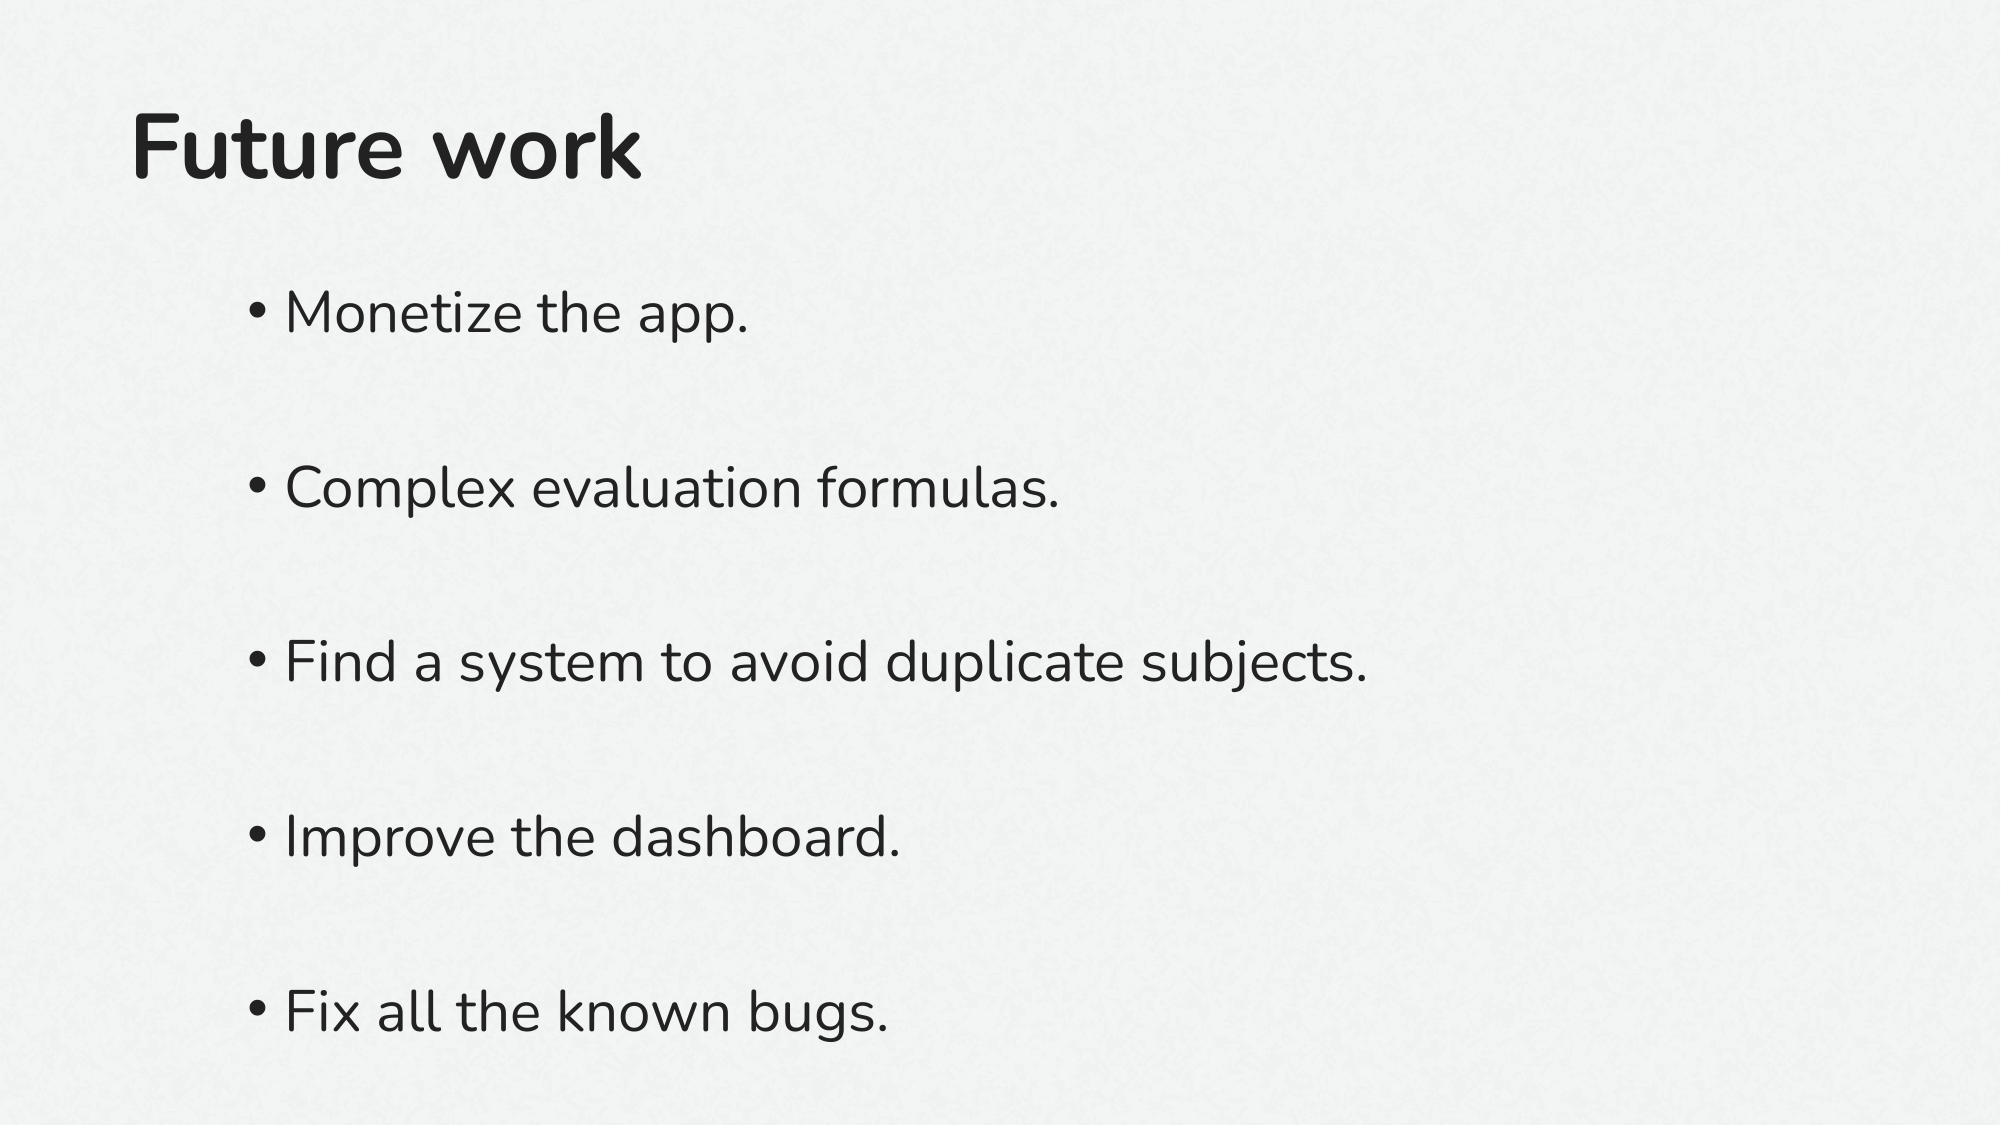

# Future work
Monetize the app.
Complex evaluation formulas.
Find a system to avoid duplicate subjects.
Improve the dashboard.
Fix all the known bugs.